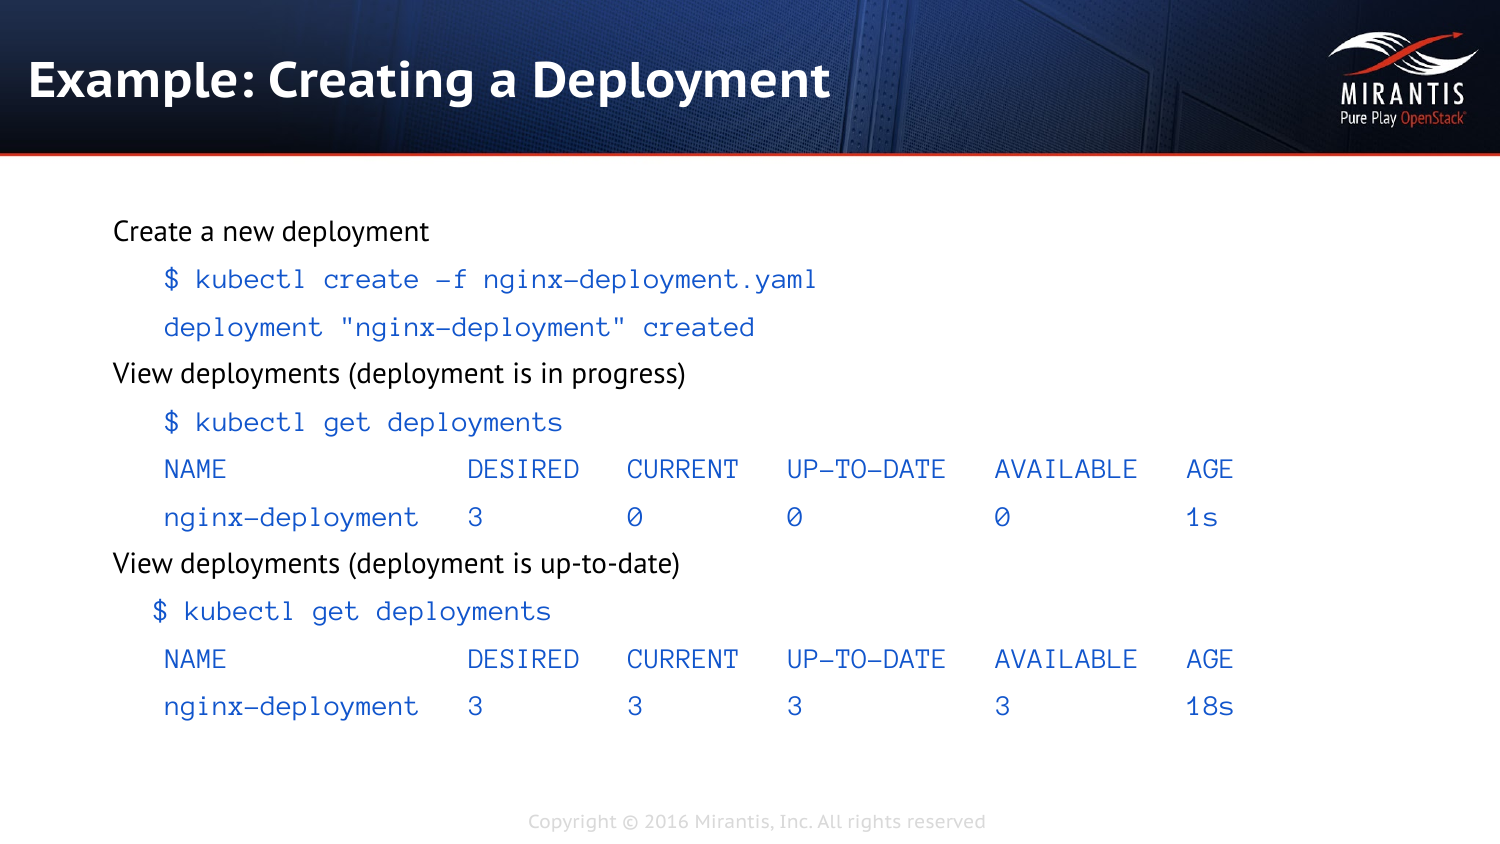

# Example: Creating a Deployment
Create a new deployment
$ kubectl create -f nginx-deployment.yaml
deployment "nginx-deployment" created
View deployments (deployment is in progress)
$ kubectl get deployments
NAME               DESIRED   CURRENT   UP-TO-DATE   AVAILABLE   AGE
nginx-deployment   3         0         0            0           1s
View deployments (deployment is up-to-date)
$ kubectl get deployments
NAME               DESIRED   CURRENT   UP-TO-DATE   AVAILABLE   AGE
nginx-deployment   3         3         3            3           18s